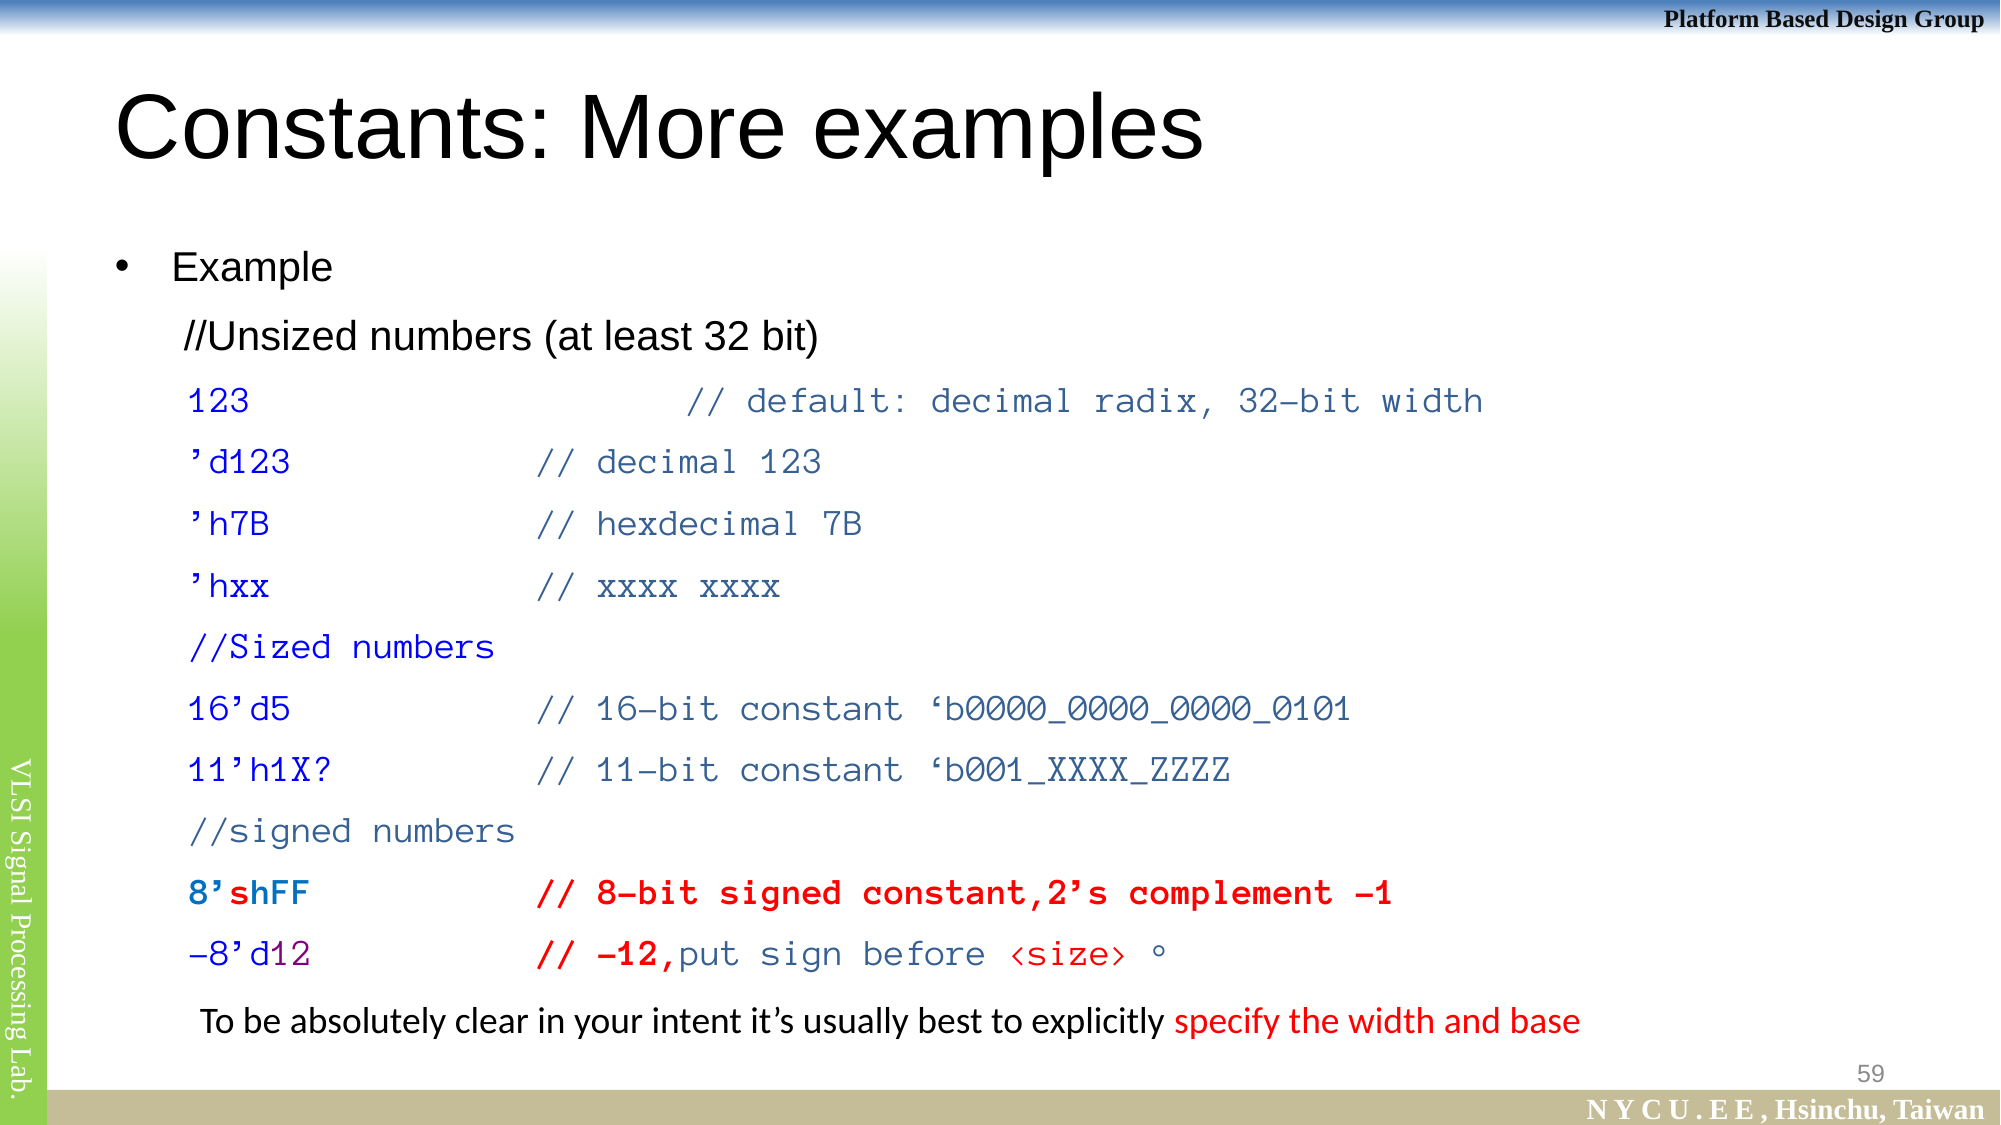

# Constants: More examples
Example
      //Unsized numbers (at least 32 bit)
123			// default: decimal radix, 32-bit width
’d123	 	// decimal 123
’h7B		// hexdecimal 7B
’hxx	 	// xxxx xxxx
//Sized numbers
16’d5	 	// 16-bit constant ‘b0000_0000_0000_0101
11’h1X?	 	// 11-bit constant ‘b001_XXXX_ZZZZ
//signed numbers
8’shFF	 	// 8-bit signed constant,2’s complement -1
-8’d12 		// -12,put sign before <size>。
To be absolutely clear in your intent it’s usually best to explicitly specify the width and base
59